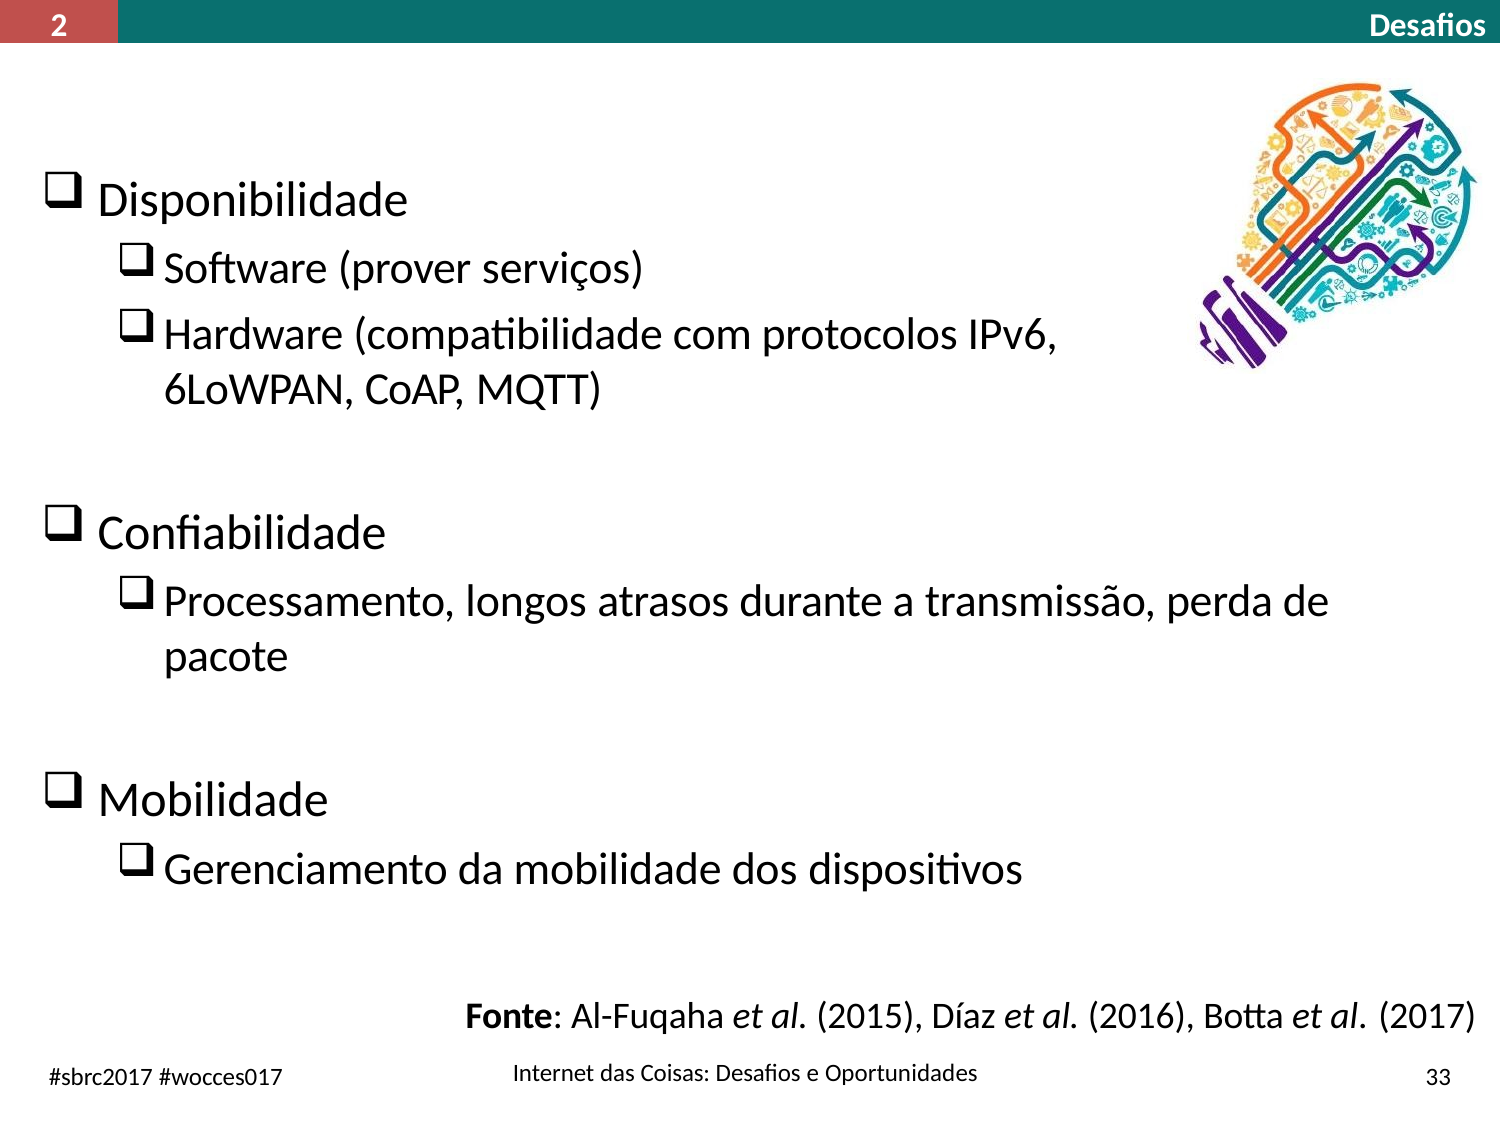

2
Desafios

Disponibilidade
Software (prover serviços)
Hardware (compatibilidade com protocolos IPv6,  6LoWPAN, CoAP, MQTT)

Confiabilidade
Processamento, longos atrasos durante a transmissão, perda de  pacote

Mobilidade
Gerenciamento da mobilidade dos dispositivos
Fonte: Al-Fuqaha et al. (2015), Díaz et al. (2016), Botta et al. (2017)
Internet das Coisas: Desafios e Oportunidades
#sbrc2017 #wocces017
33